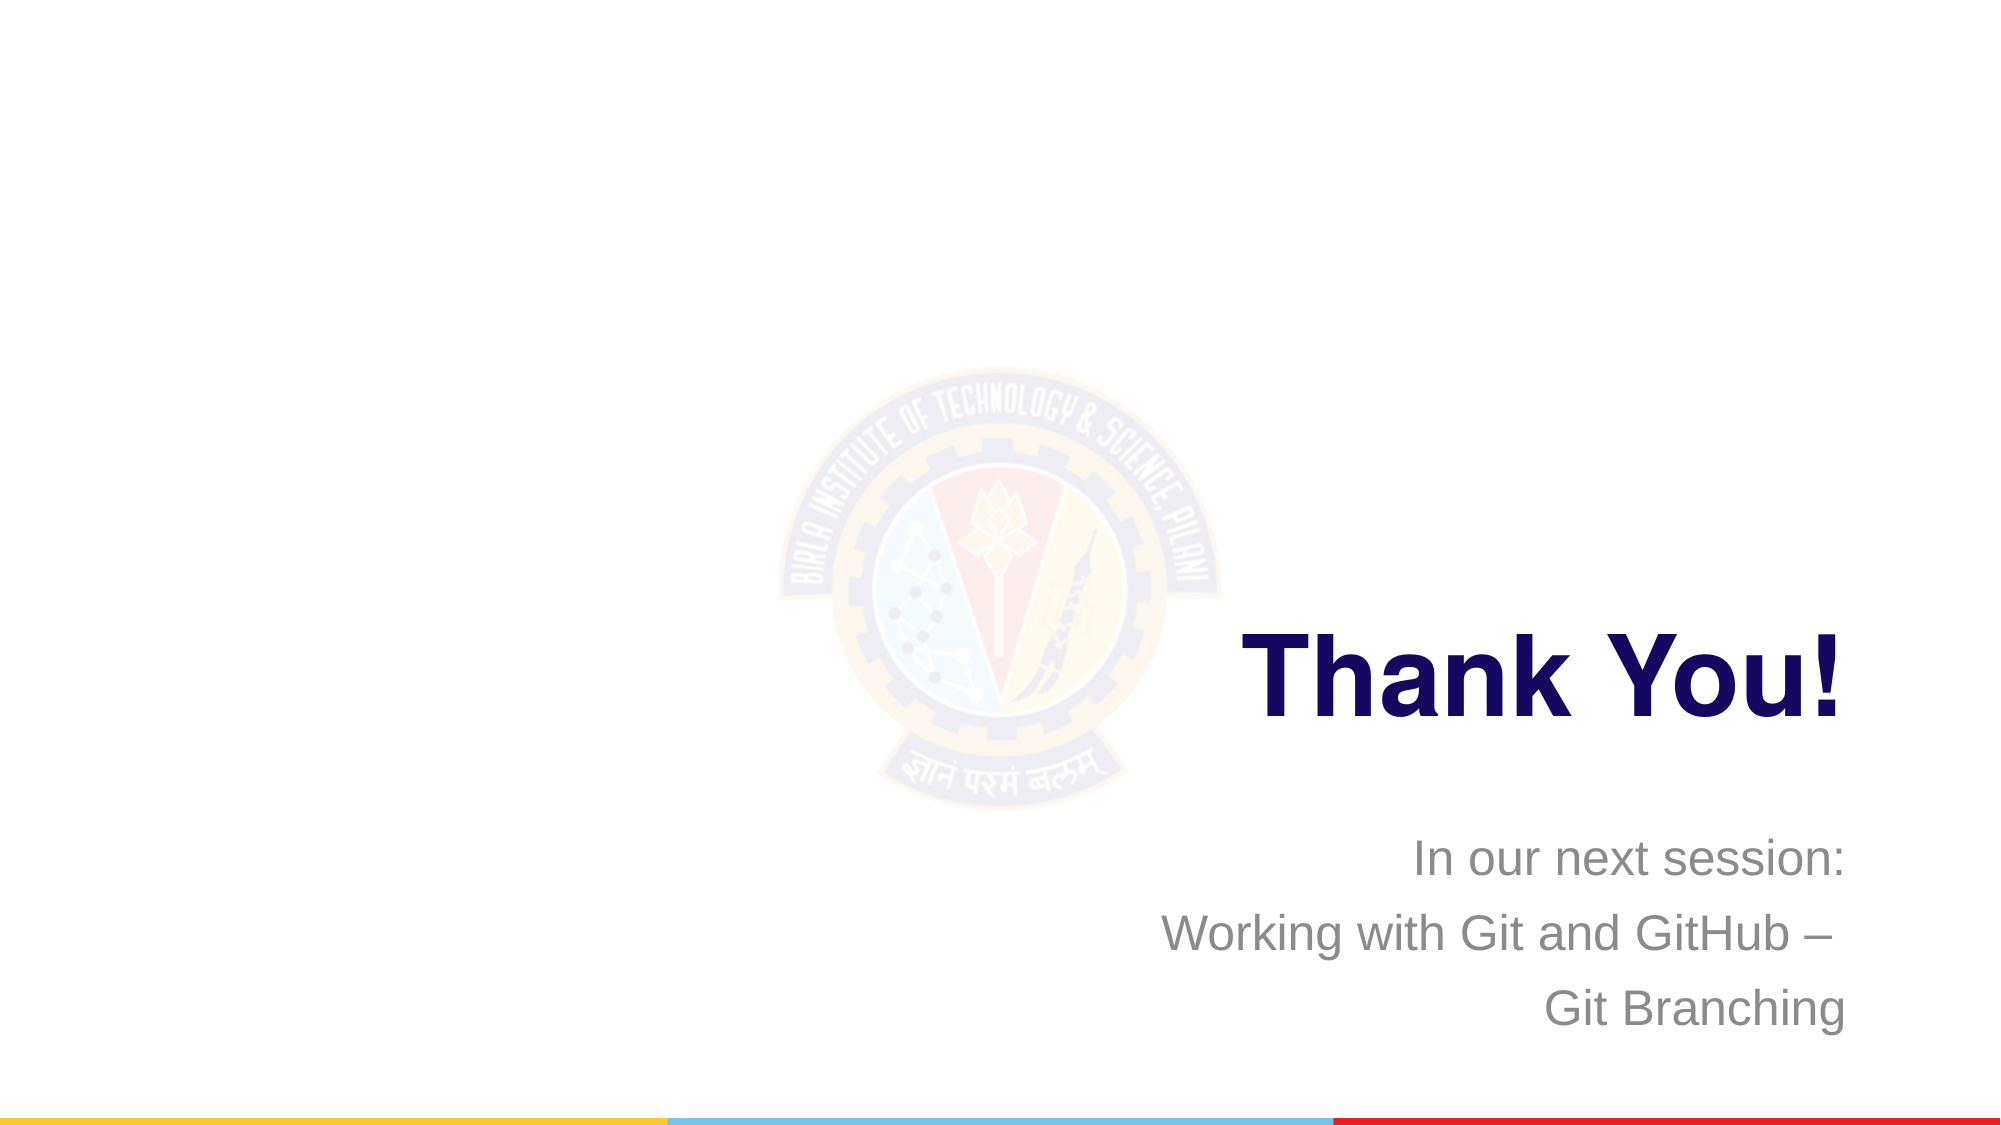

# Thank You!
In our next session:
Working with Git and GitHub –
Git Branching